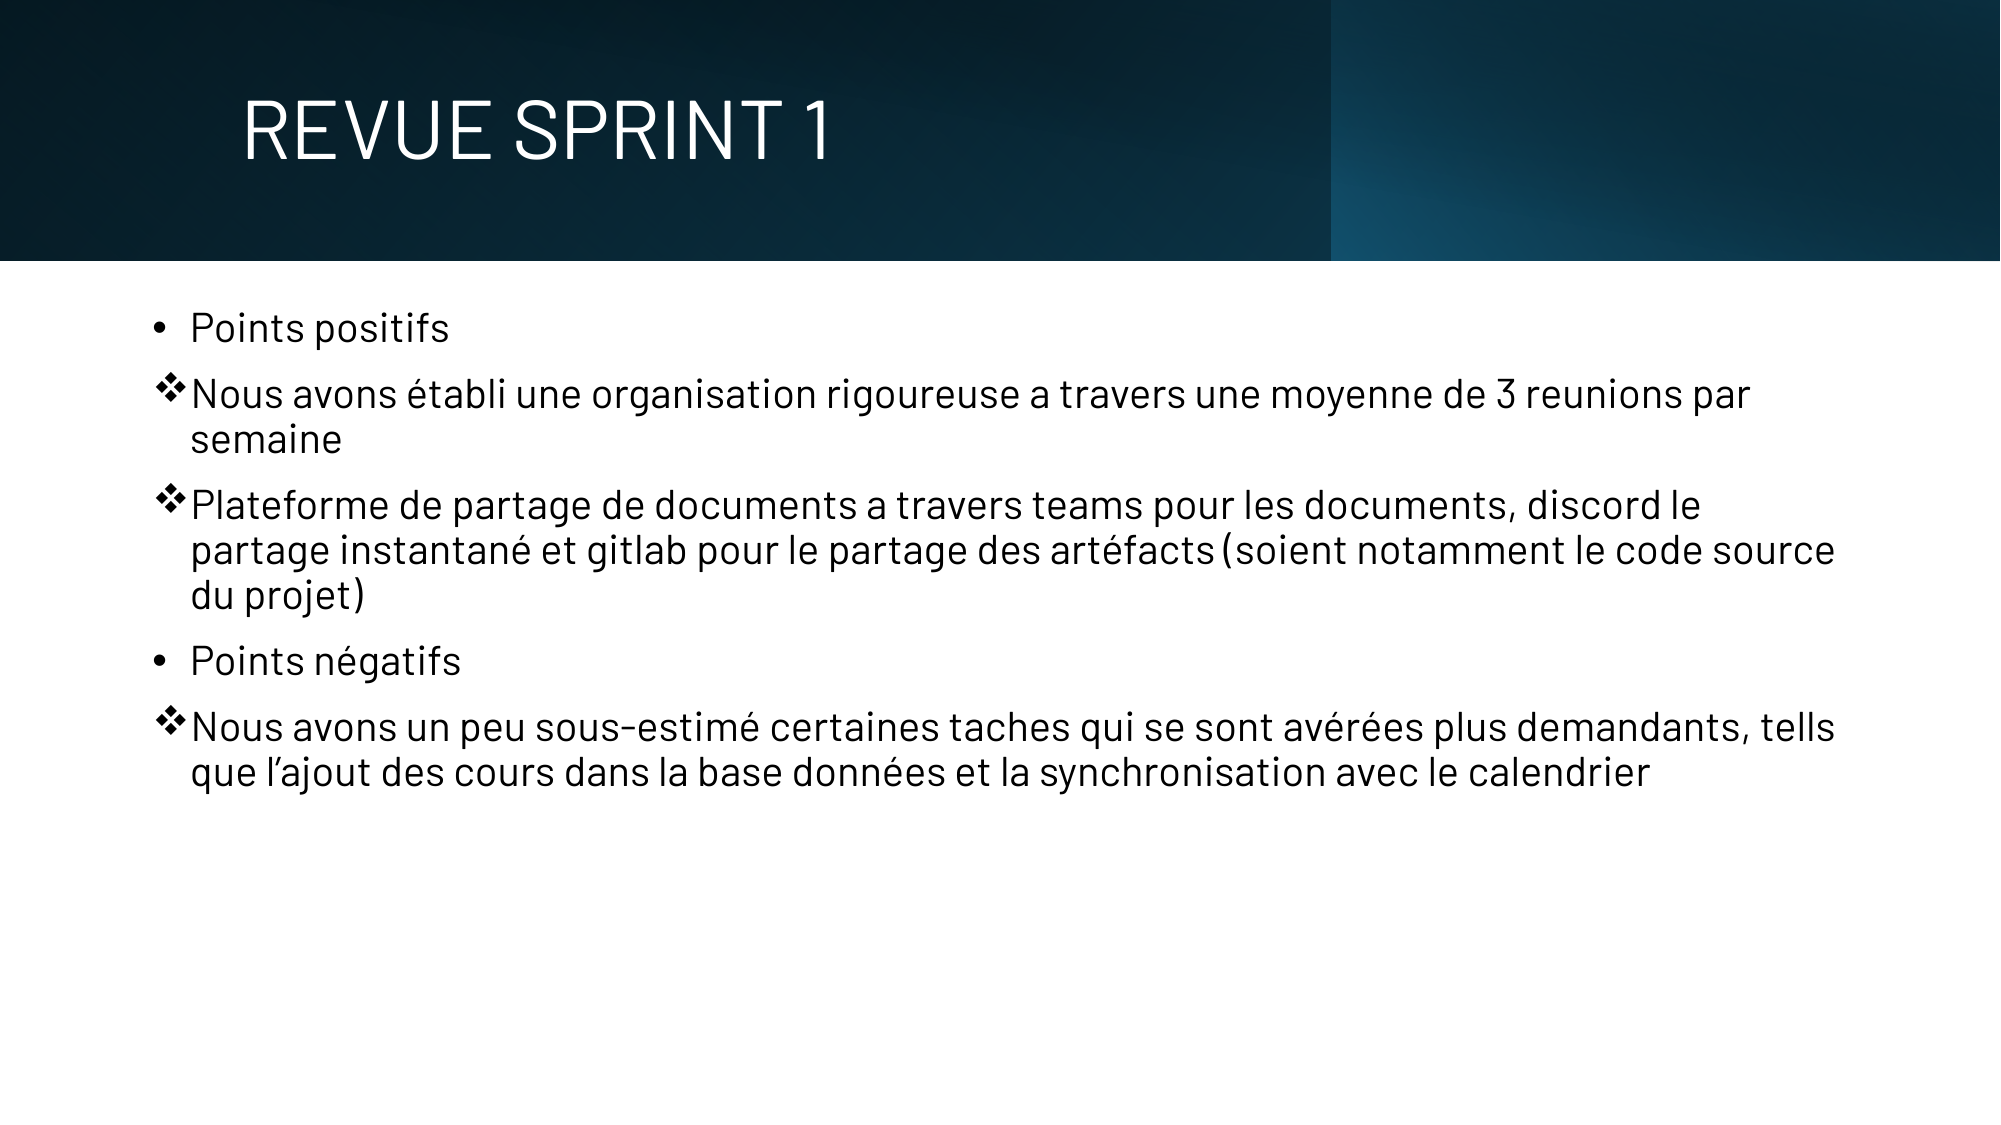

# REVUE SPRINT 1
Points positifs
Nous avons établi une organisation rigoureuse a travers une moyenne de 3 reunions par semaine
Plateforme de partage de documents a travers teams pour les documents, discord le partage instantané et gitlab pour le partage des artéfacts (soient notamment le code source du projet)
Points négatifs
Nous avons un peu sous-estimé certaines taches qui se sont avérées plus demandants, tells que l’ajout des cours dans la base données et la synchronisation avec le calendrier